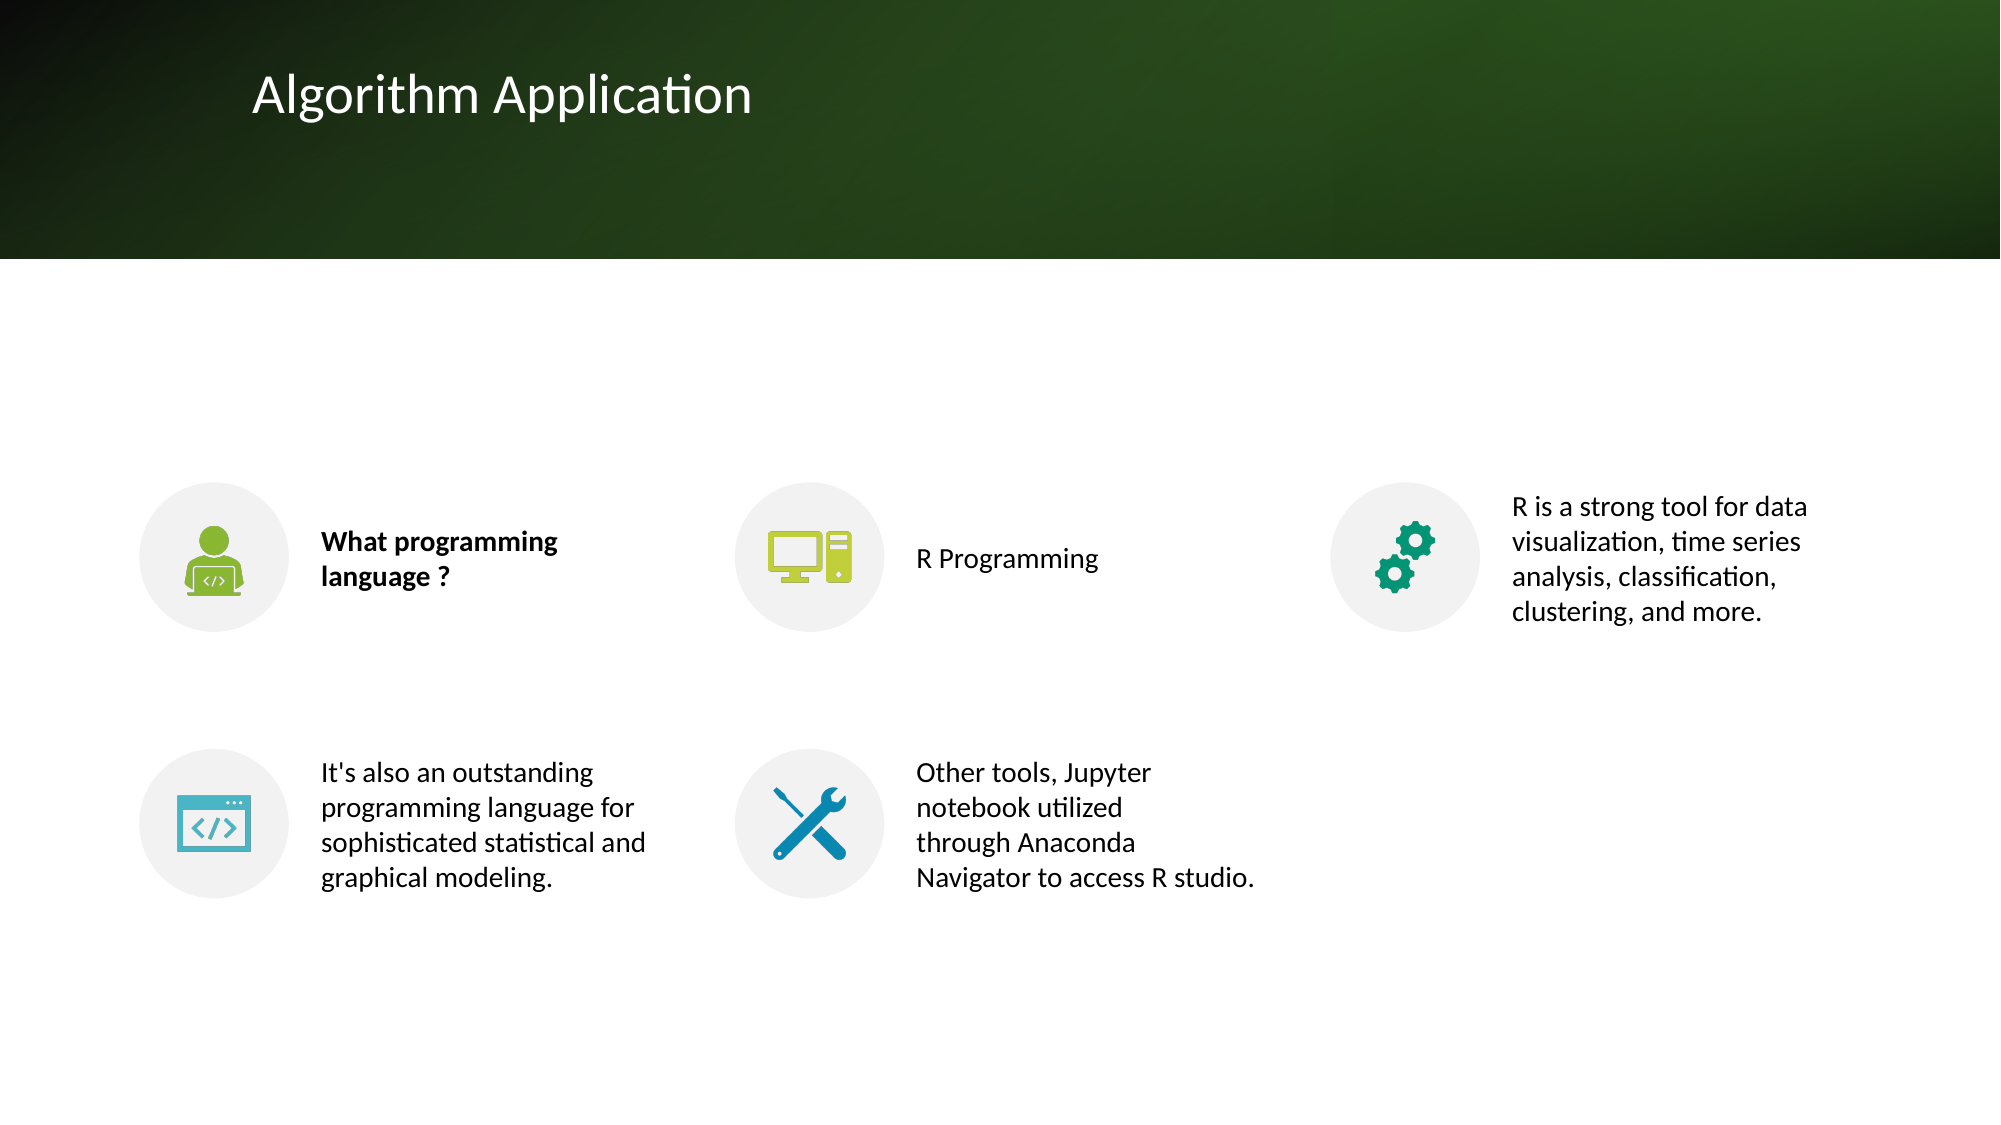

# Algorithm Application
What programming language ?
R Programming
R is a strong tool for data visualization, time series analysis, classification, clustering, and more.
It's also an outstanding programming language for sophisticated statistical and graphical modeling.
Other tools, Jupyter notebook utilized through Anaconda Navigator to access R studio.